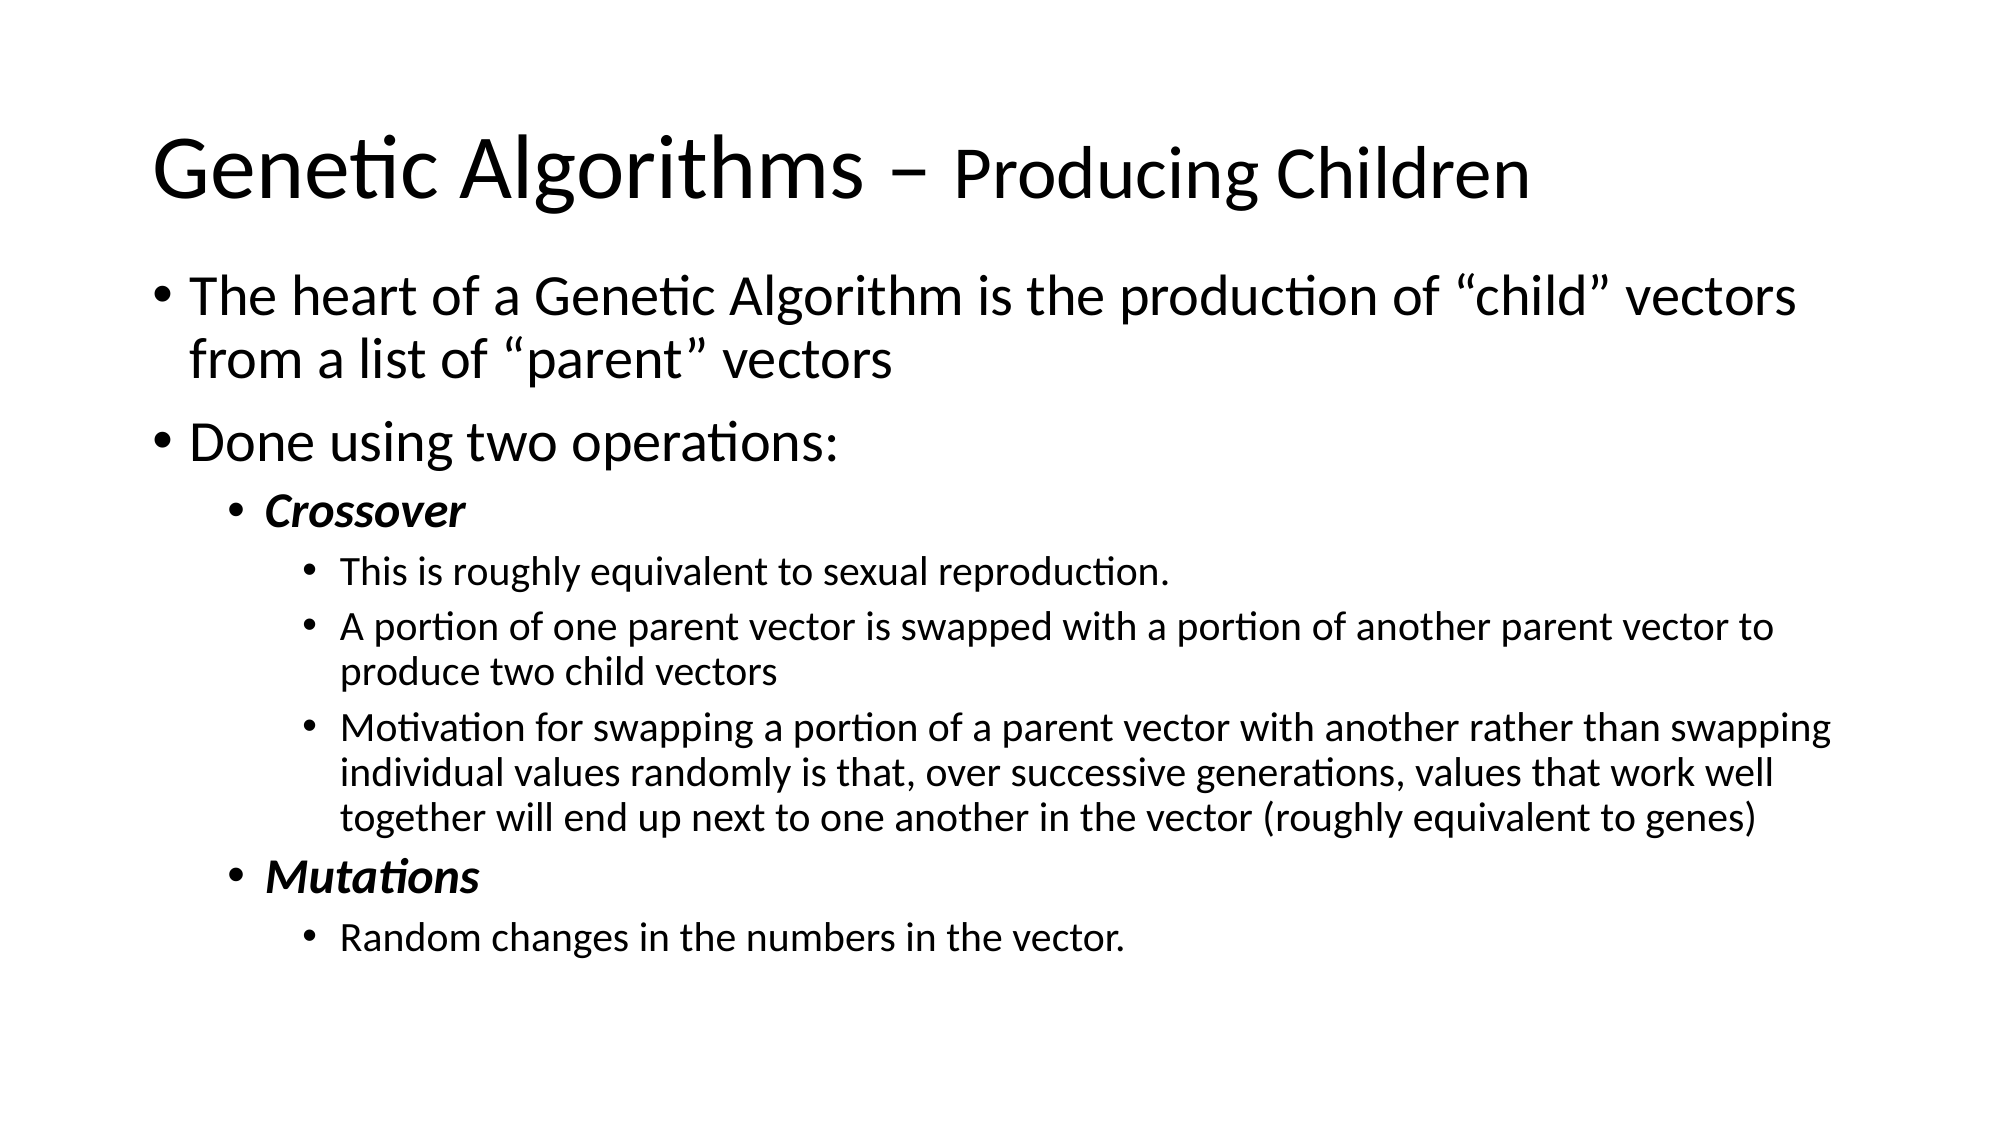

# Genetic Algorithms – Producing Children
The heart of a Genetic Algorithm is the production of “child” vectors from a list of “parent” vectors
Done using two operations:
Crossover
This is roughly equivalent to sexual reproduction.
A portion of one parent vector is swapped with a portion of another parent vector to produce two child vectors
Motivation for swapping a portion of a parent vector with another rather than swapping individual values randomly is that, over successive generations, values that work well together will end up next to one another in the vector (roughly equivalent to genes)
Mutations
Random changes in the numbers in the vector.